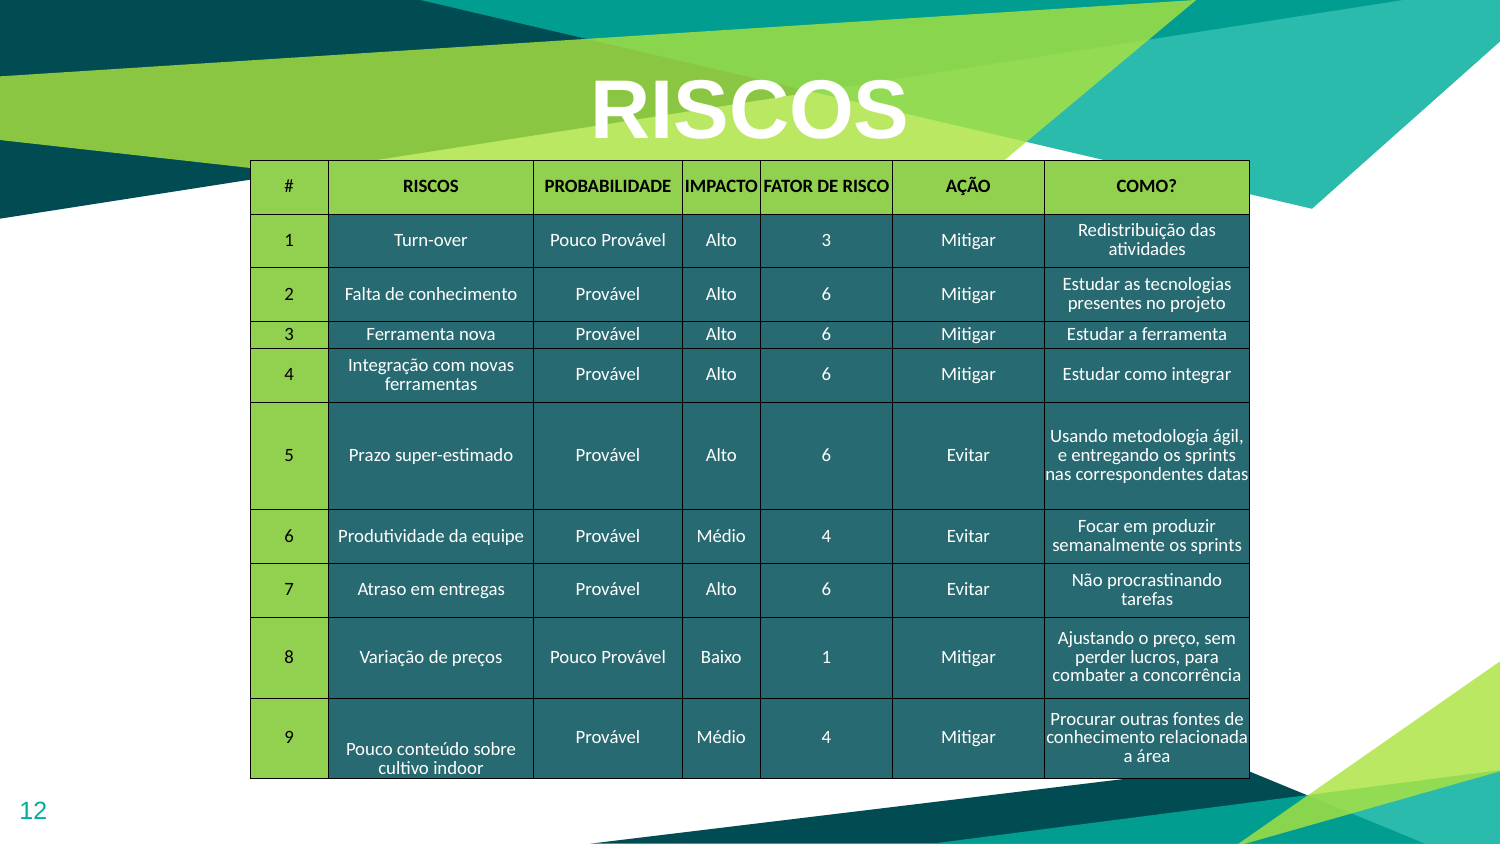

# RISCOS
| # | RISCOS | PROBABILIDADE | IMPACTO | FATOR DE RISCO | AÇÃO | COMO? |
| --- | --- | --- | --- | --- | --- | --- |
| 1 | Turn-over | Pouco Provável | Alto | 3 | Mitigar | Redistribuição das atividades |
| 2 | Falta de conhecimento | Provável | Alto | 6 | Mitigar | Estudar as tecnologias presentes no projeto |
| 3 | Ferramenta nova | Provável | Alto | 6 | Mitigar | Estudar a ferramenta |
| 4 | Integração com novas ferramentas | Provável | Alto | 6 | Mitigar | Estudar como integrar |
| 5 | Prazo super-estimado | Provável | Alto | 6 | Evitar | Usando metodologia ágil, e entregando os sprints nas correspondentes datas |
| 6 | Produtividade da equipe | Provável | Médio | 4 | Evitar | Focar em produzir semanalmente os sprints |
| 7 | Atraso em entregas | Provável | Alto | 6 | Evitar | Não procrastinando tarefas |
| 8 | Variação de preços | Pouco Provável | Baixo | 1 | Mitigar | Ajustando o preço, sem perder lucros, para combater a concorrência |
| 9 | Pouco conteúdo sobre cultivo indoor | Provável | Médio | 4 | Mitigar | Procurar outras fontes de conhecimento relacionada a área |
12